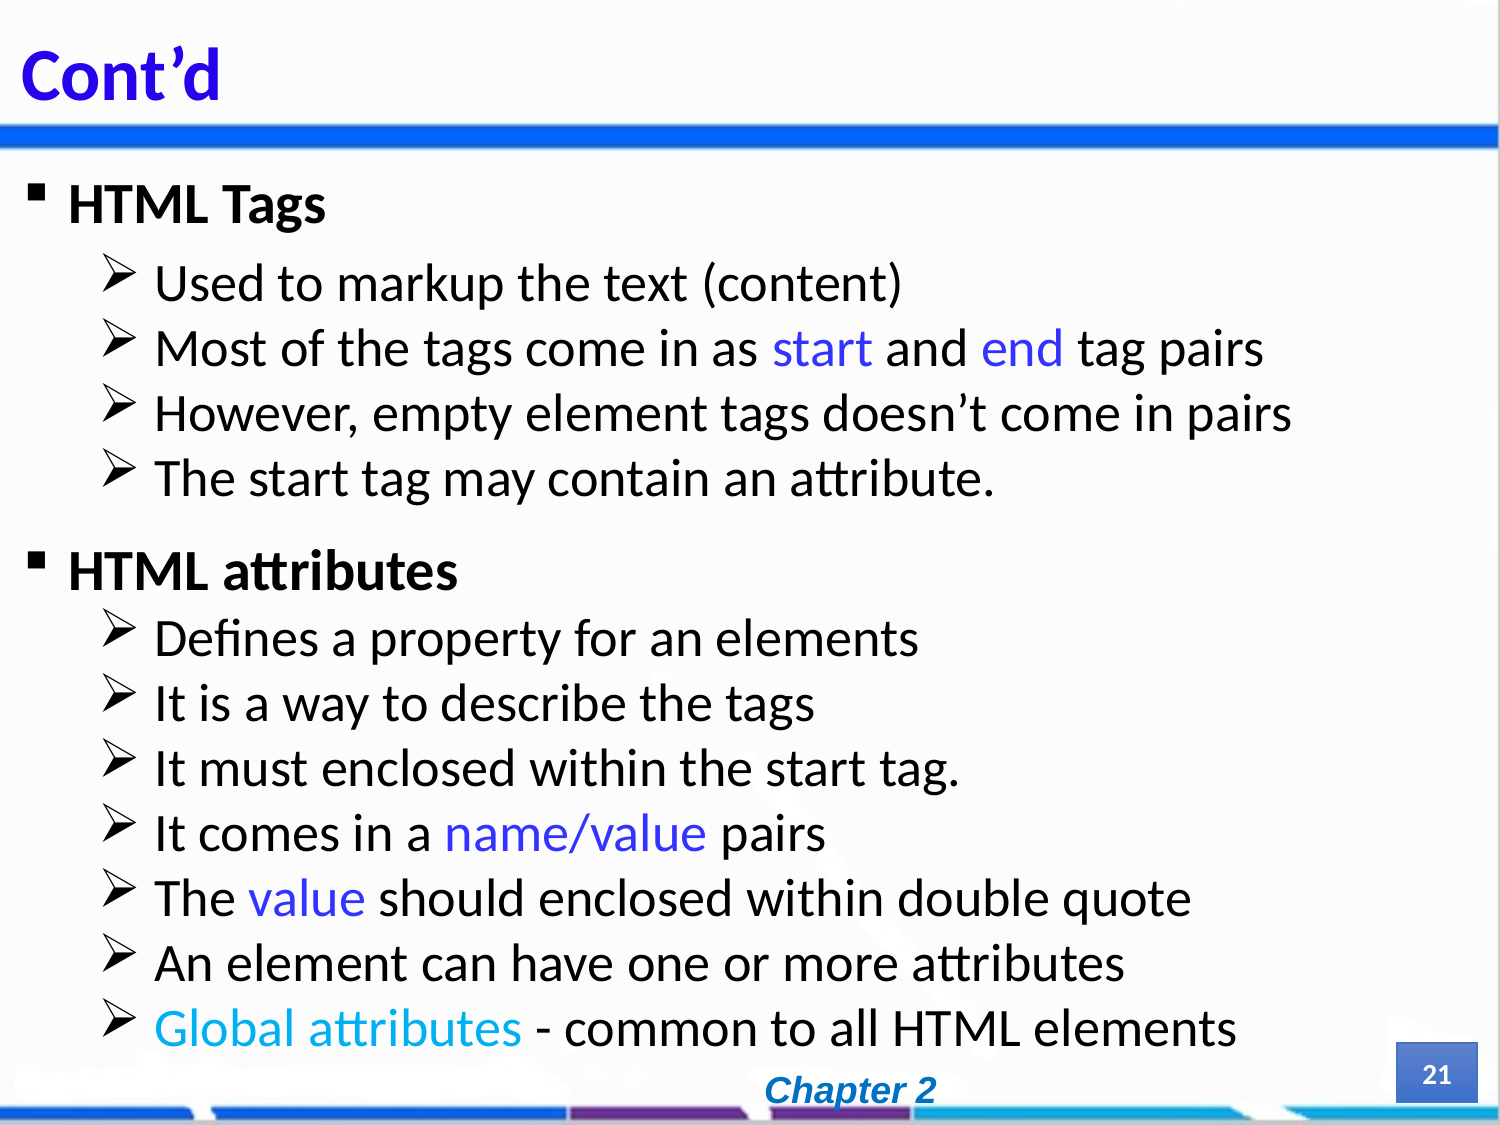

# Cont’d
HTML Tags
Used to markup the text (content)
Most of the tags come in as start and end tag pairs
However, empty element tags doesn’t come in pairs
The start tag may contain an attribute.
HTML attributes
Defines a property for an elements
It is a way to describe the tags
It must enclosed within the start tag.
It comes in a name/value pairs
The value should enclosed within double quote
An element can have one or more attributes
Global attributes - common to all HTML elements

21
Chapter 2